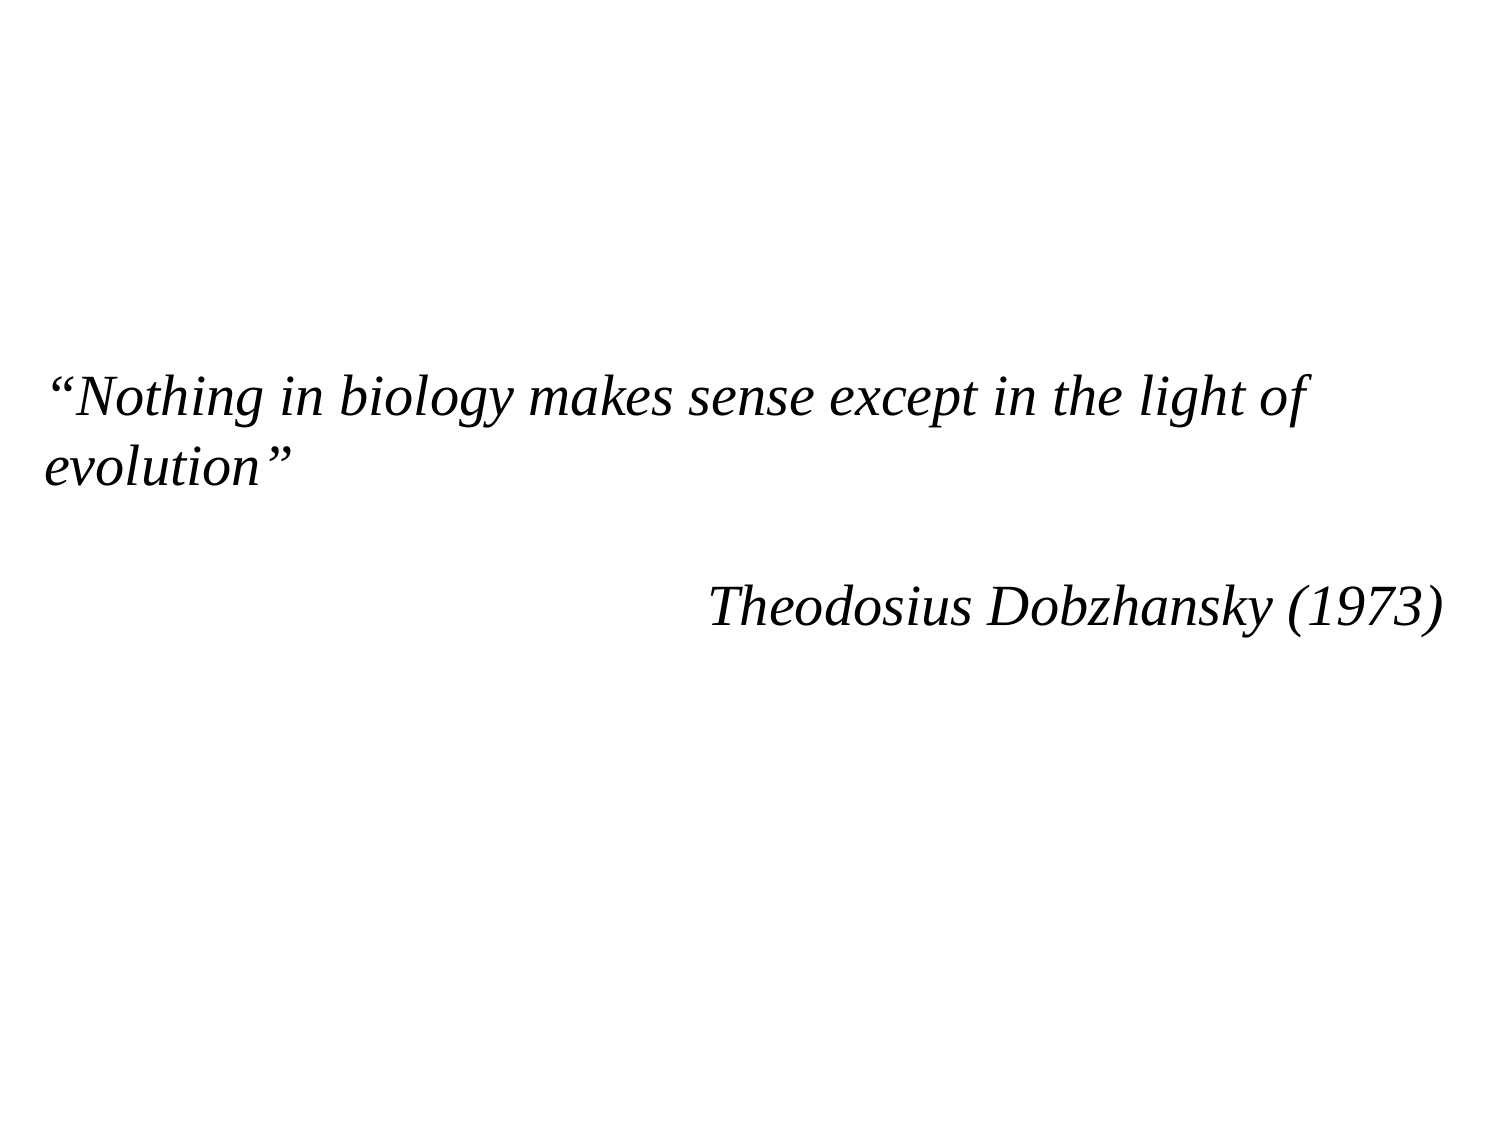

“Nothing in biology makes sense except in the light of evolution”

Theodosius Dobzhansky (1973)